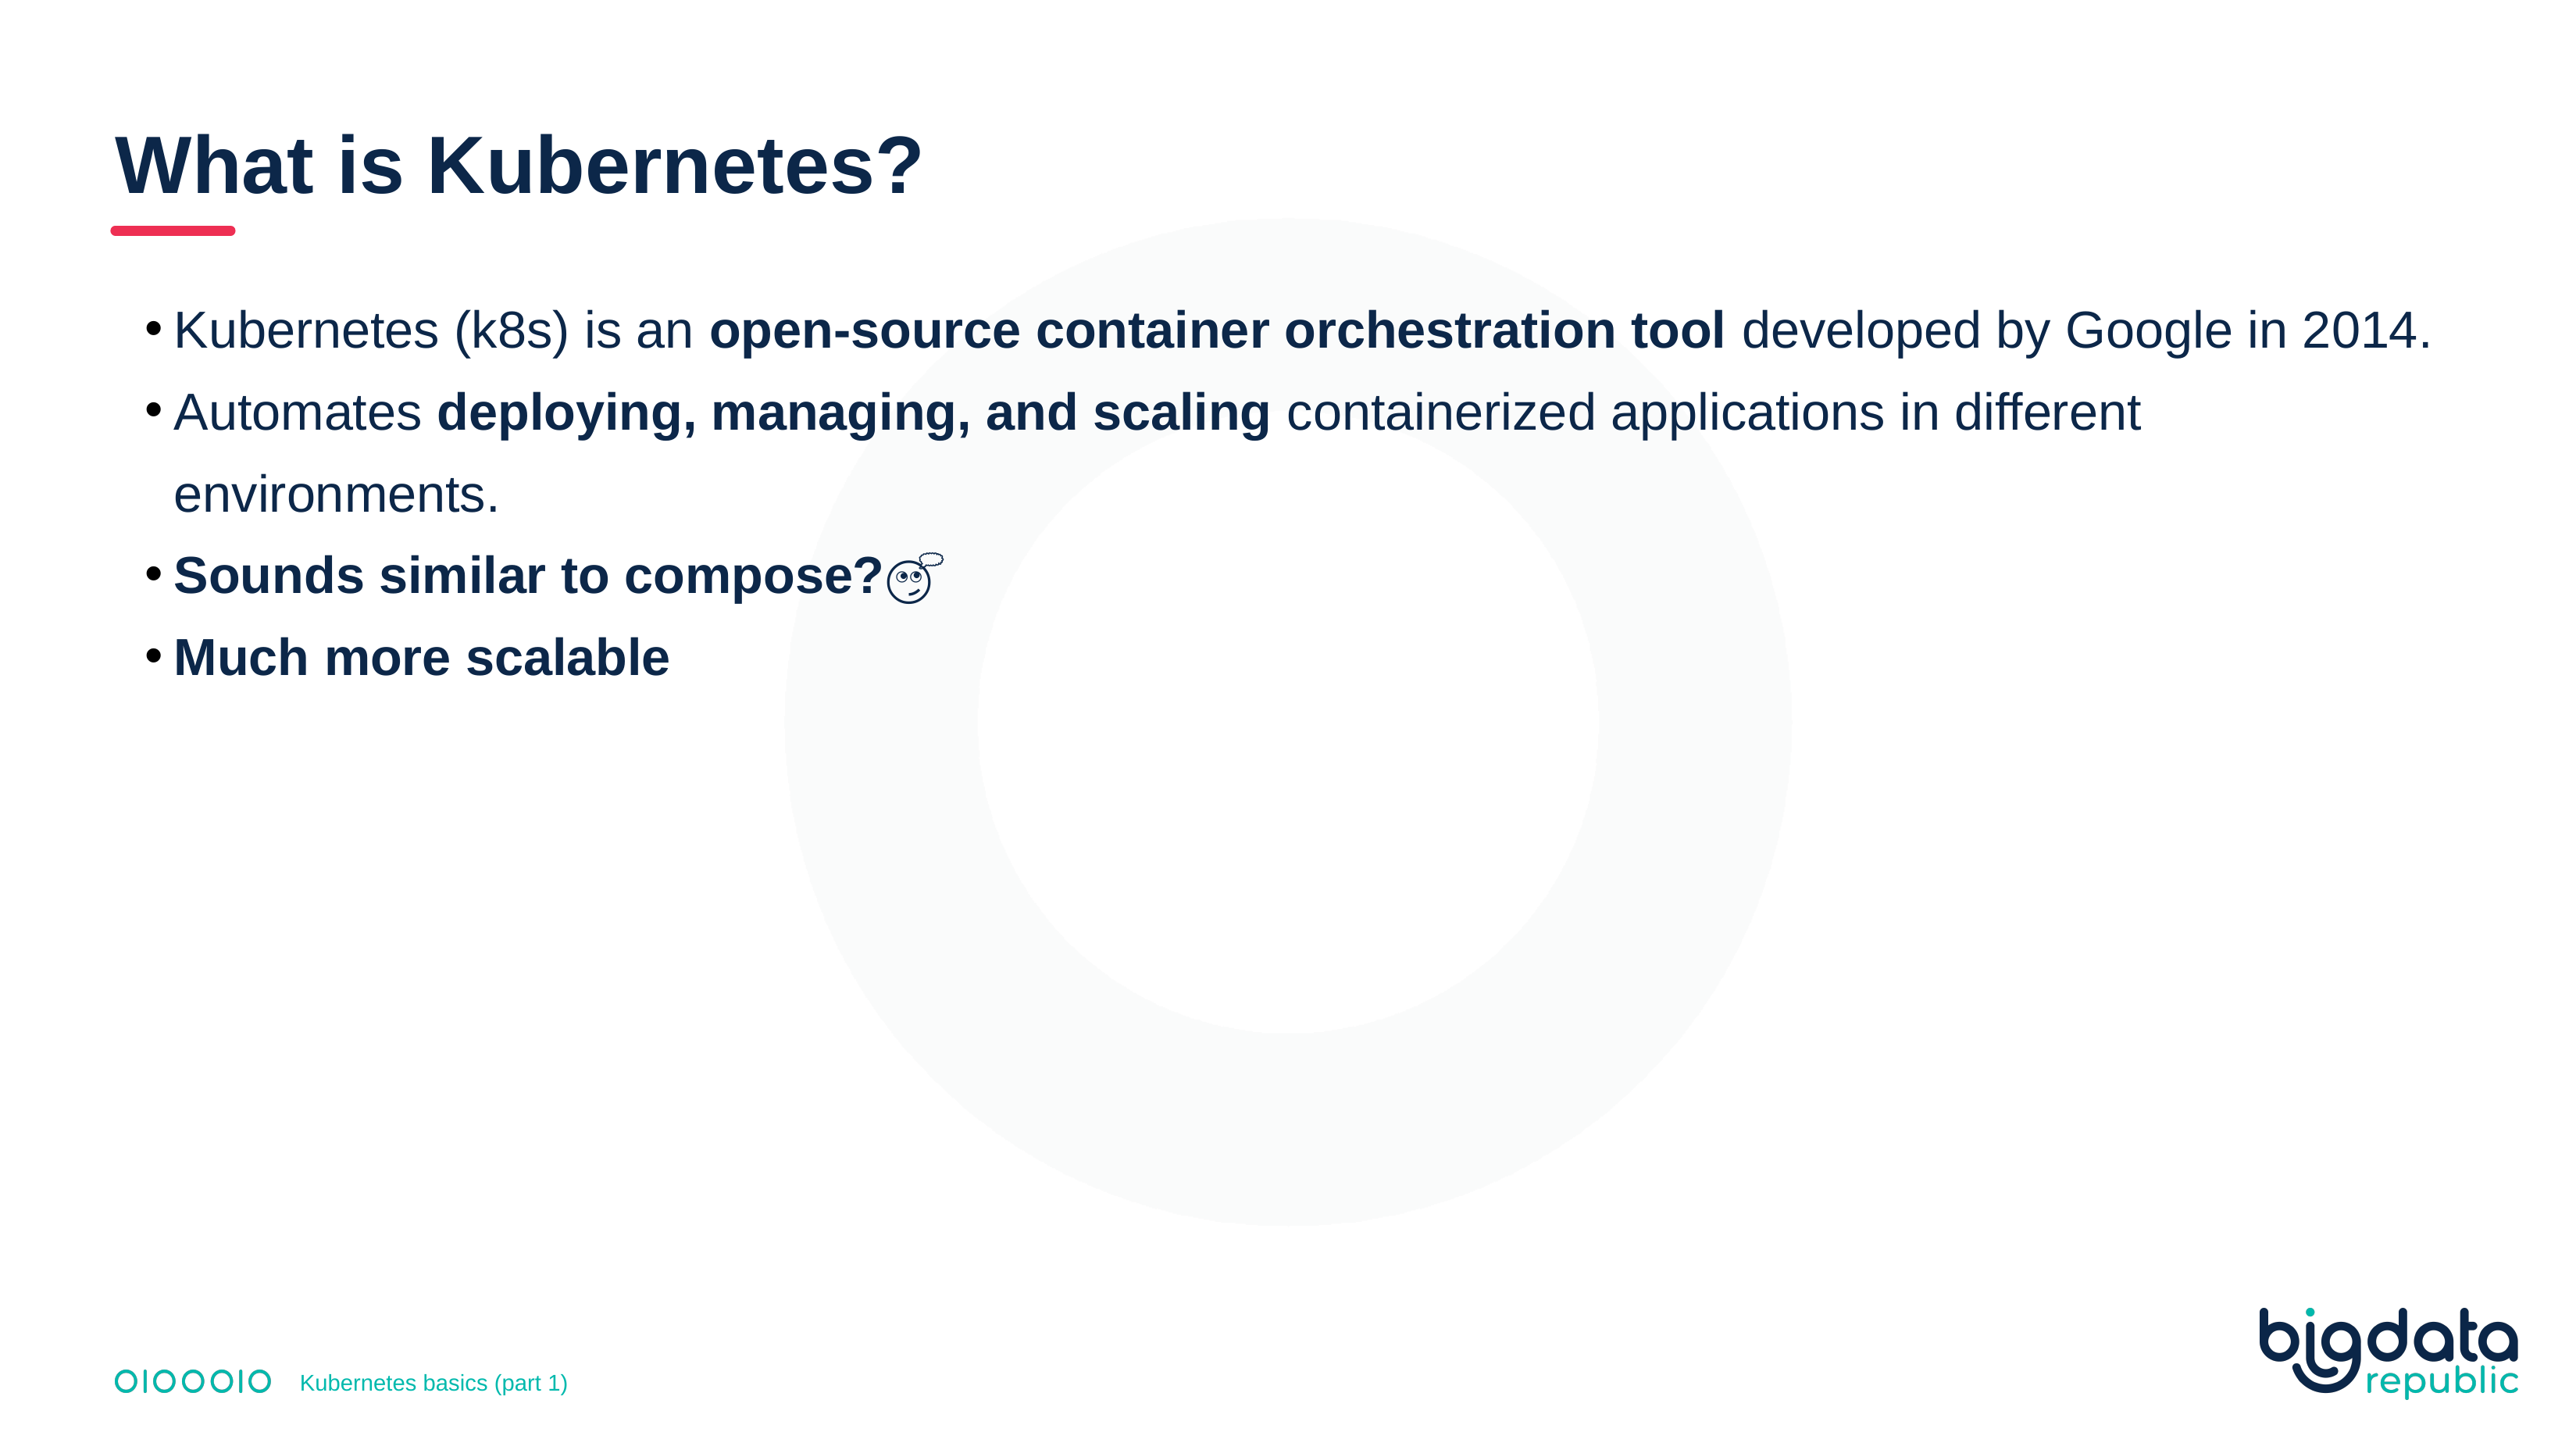

# What is Kubernetes?
Kubernetes (k8s) is an open-source container orchestration tool developed by Google in 2014.
Automates deploying, managing, and scaling containerized applications in different environments.
Sounds similar to compose?🤔
Much more scalable

Kubernetes basics (part 1)